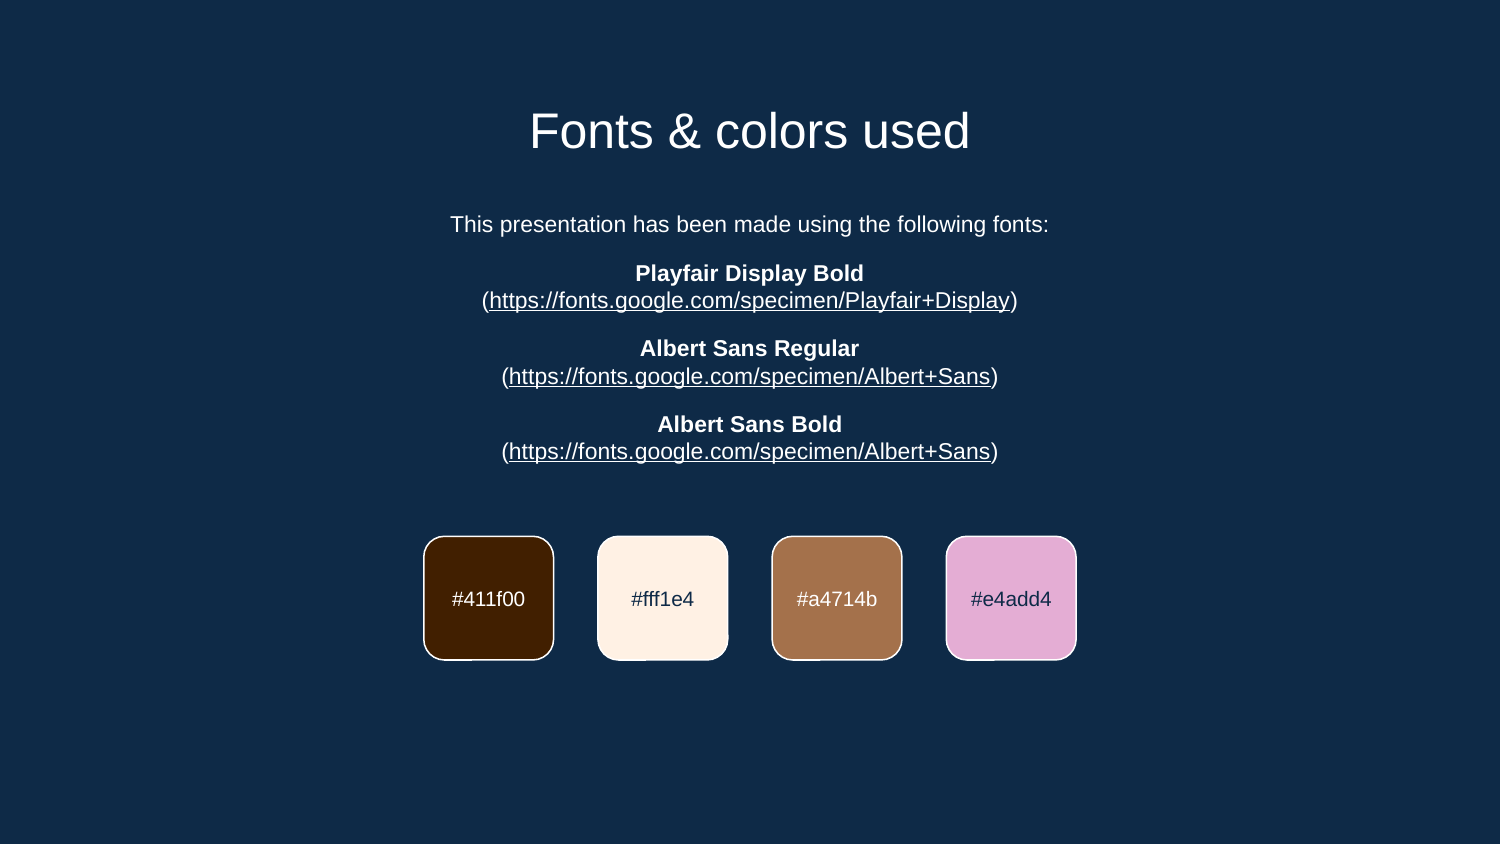

# Fonts & colors used
This presentation has been made using the following fonts:
Playfair Display Bold
(https://fonts.google.com/specimen/Playfair+Display)
Albert Sans Regular
(https://fonts.google.com/specimen/Albert+Sans)
Albert Sans Bold
(https://fonts.google.com/specimen/Albert+Sans)

#411f00
#fff1e4
#a4714b
#e4add4